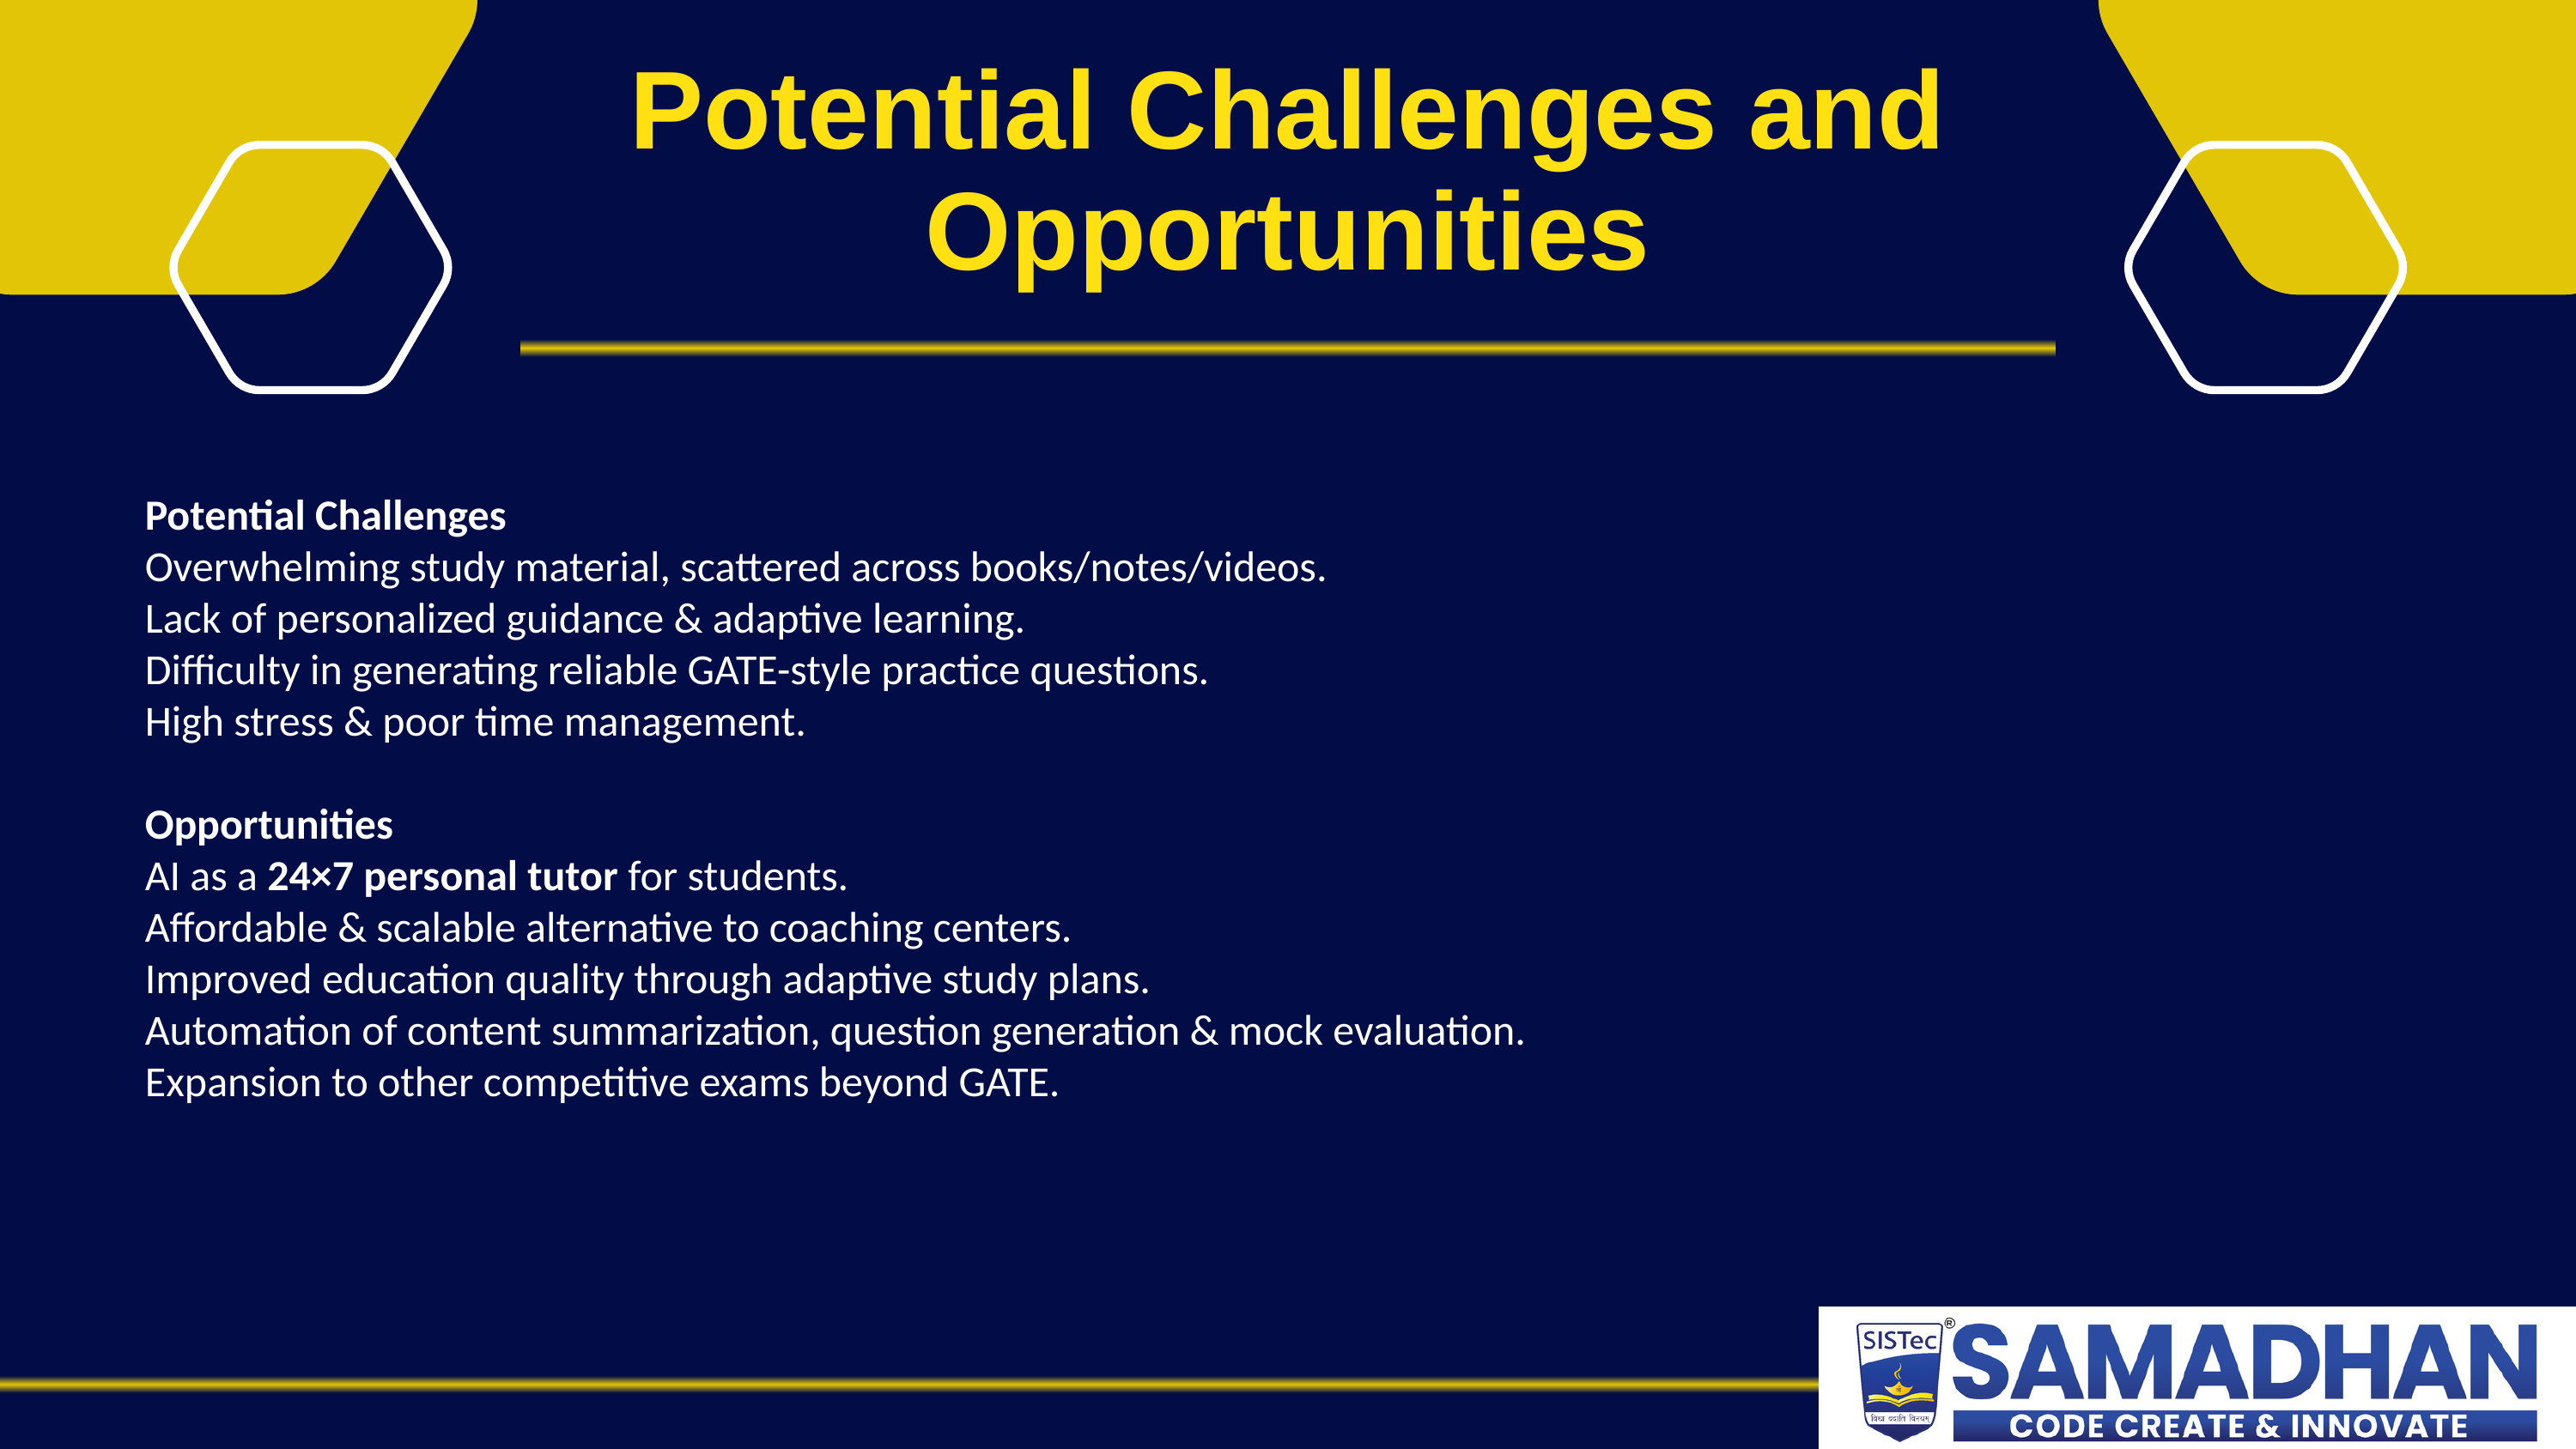

Potential Challenges and Opportunities

Potential Challenges
Overwhelming study material, scattered across books/notes/videos.
Lack of personalized guidance & adaptive learning.
Difficulty in generating reliable GATE-style practice questions.
High stress & poor time management.

Opportunities
AI as a 24×7 personal tutor for students.
Affordable & scalable alternative to coaching centers.
Improved education quality through adaptive study plans.
Automation of content summarization, question generation & mock evaluation.
Expansion to other competitive exams beyond GATE.